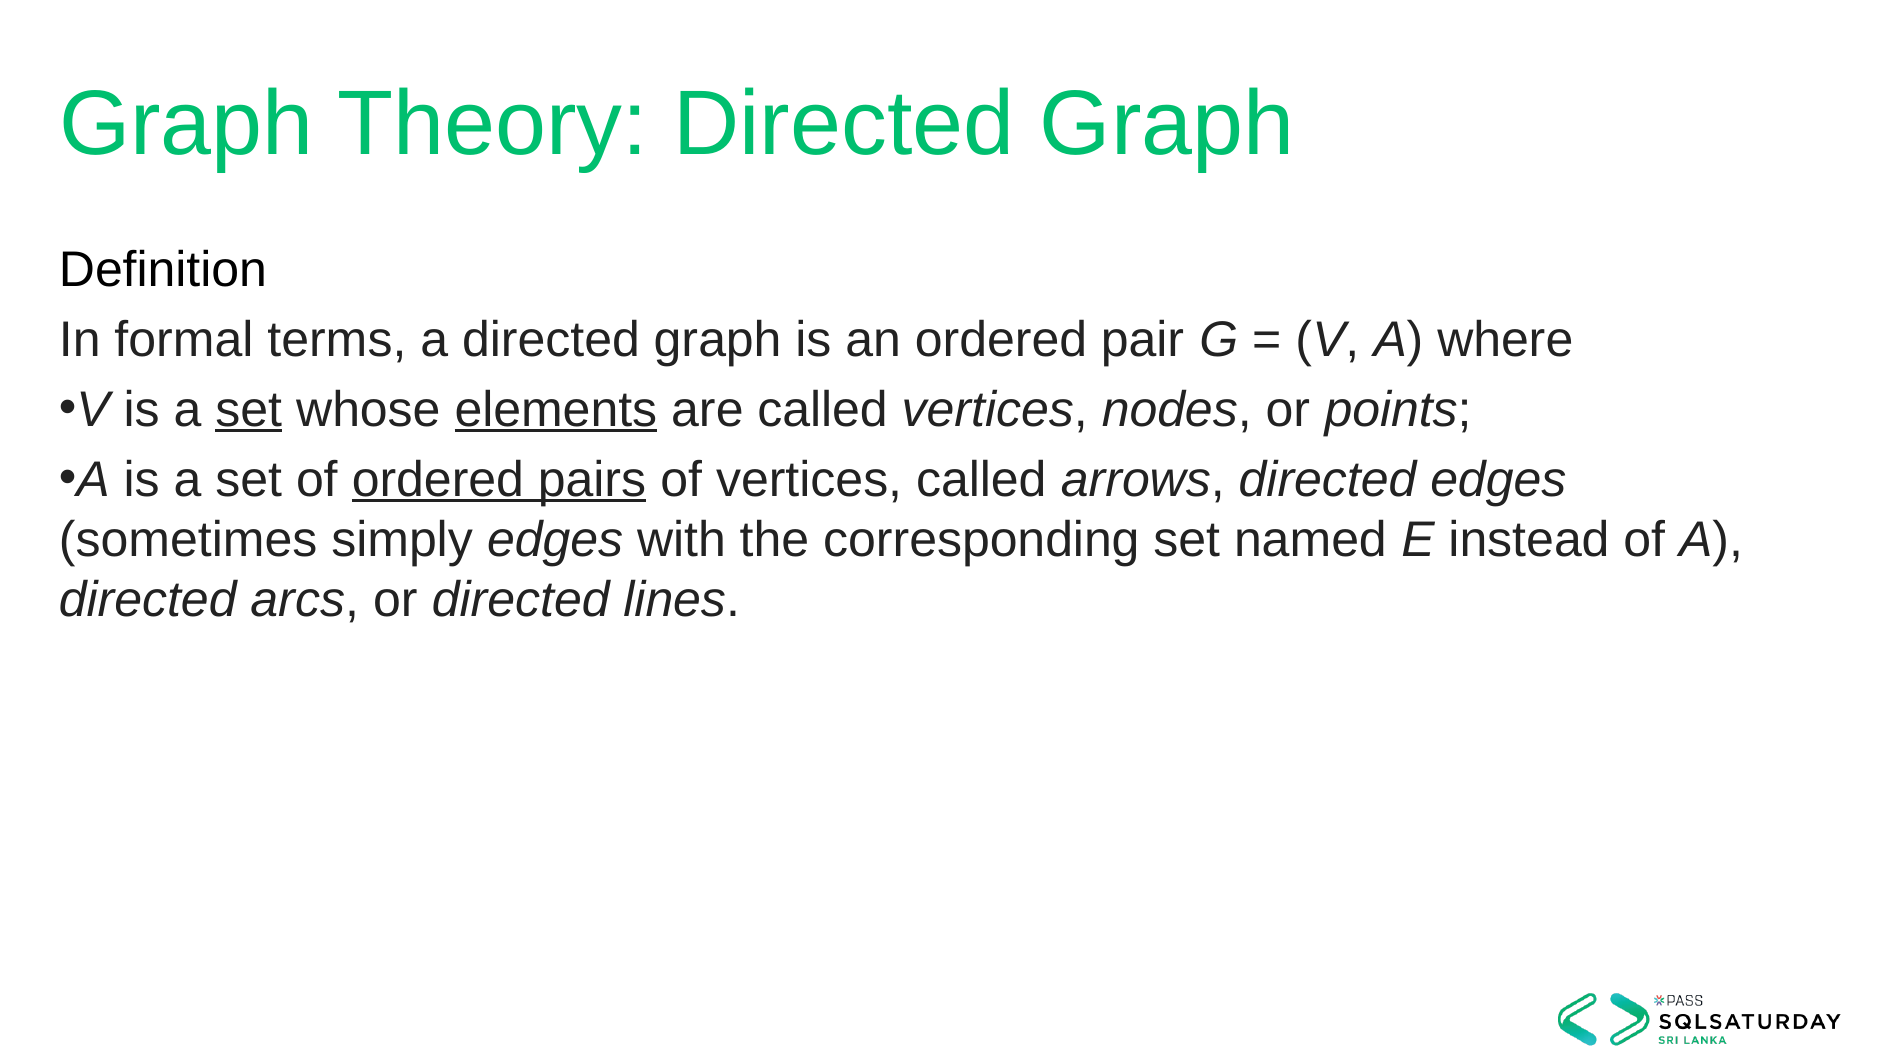

# Graph Theory: Directed Graph
Definition
In formal terms, a directed graph is an ordered pair G = (V, A) where
V is a set whose elements are called vertices, nodes, or points;
A is a set of ordered pairs of vertices, called arrows, directed edges (sometimes simply edges with the corresponding set named E instead of A), directed arcs, or directed lines.